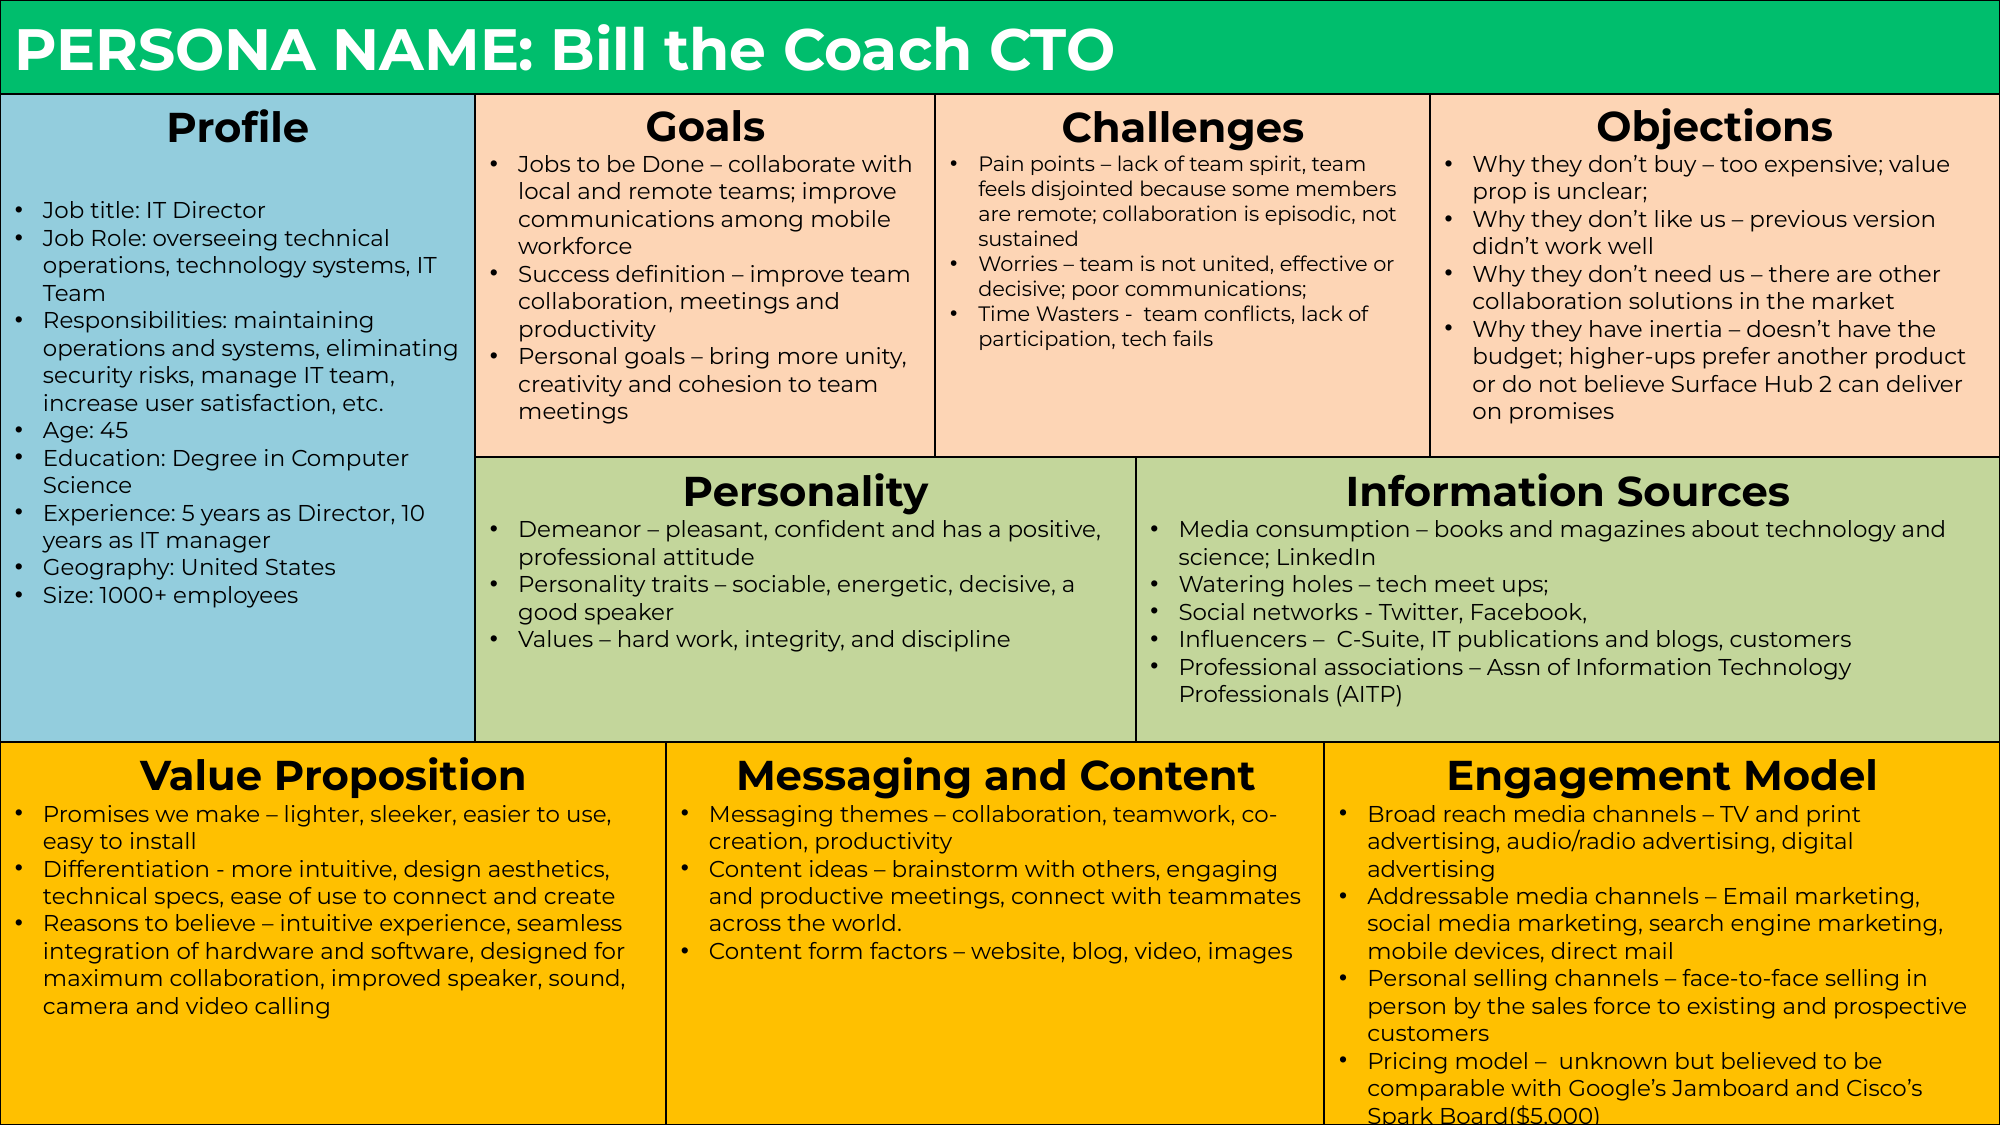

PERSONA NAME: Bill the Coach CTO
Profile

Job title: IT Director
Job Role: overseeing technical operations, technology systems, IT Team
Responsibilities: maintaining operations and systems, eliminating security risks, manage IT team, increase user satisfaction, etc.
Age: 45
Education: Degree in Computer Science
Experience: 5 years as Director, 10 years as IT manager
Geography: United States
Size: 1000+ employees

Goals
Jobs to be Done – collaborate with local and remote teams; improve communications among mobile workforce
Success definition – improve team collaboration, meetings and productivity
Personal goals – bring more unity, creativity and cohesion to team meetings

Challenges
Pain points – lack of team spirit, team feels disjointed because some members are remote; collaboration is episodic, not sustained
Worries – team is not united, effective or decisive; poor communications;
Time Wasters -  team conflicts, lack of participation, tech fails

Objections
Why they don’t buy – too expensive; value prop is unclear;
Why they don’t like us – previous version didn’t work well
Why they don’t need us – there are other collaboration solutions in the market
Why they have inertia – doesn’t have the budget; higher-ups prefer another product or do not believe Surface Hub 2 can deliver on promises

Personality
Demeanor – pleasant, confident and has a positive, professional attitude
Personality traits – sociable, energetic, decisive, a good speaker
Values – hard work, integrity, and discipline

Information Sources
Media consumption – books and magazines about technology and science; LinkedIn
Watering holes – tech meet ups;
Social networks - Twitter, Facebook,
Influencers –  C-Suite, IT publications and blogs, customers
Professional associations – Assn of Information Technology Professionals (AITP)

Value Proposition
Promises we make – lighter, sleeker, easier to use, easy to install
Differentiation - more intuitive, design aesthetics, technical specs, ease of use to connect and create
Reasons to believe – intuitive experience, seamless integration of hardware and software, designed for maximum collaboration, improved speaker, sound, camera and video calling

Messaging and Content
Messaging themes – collaboration, teamwork, co-creation, productivity
Content ideas – brainstorm with others, engaging and productive meetings, connect with teammates across the world.
Content form factors – website, blog, video, images

Engagement Model
Broad reach media channels – TV and print advertising, audio/radio advertising, digital advertising
Addressable media channels – Email marketing, social media marketing, search engine marketing, mobile devices, direct mail
Personal selling channels – face-to-face selling in person by the sales force to existing and prospective customers
Pricing model –  unknown but believed to be comparable with Google’s Jamboard and Cisco’s Spark Board($5,000)